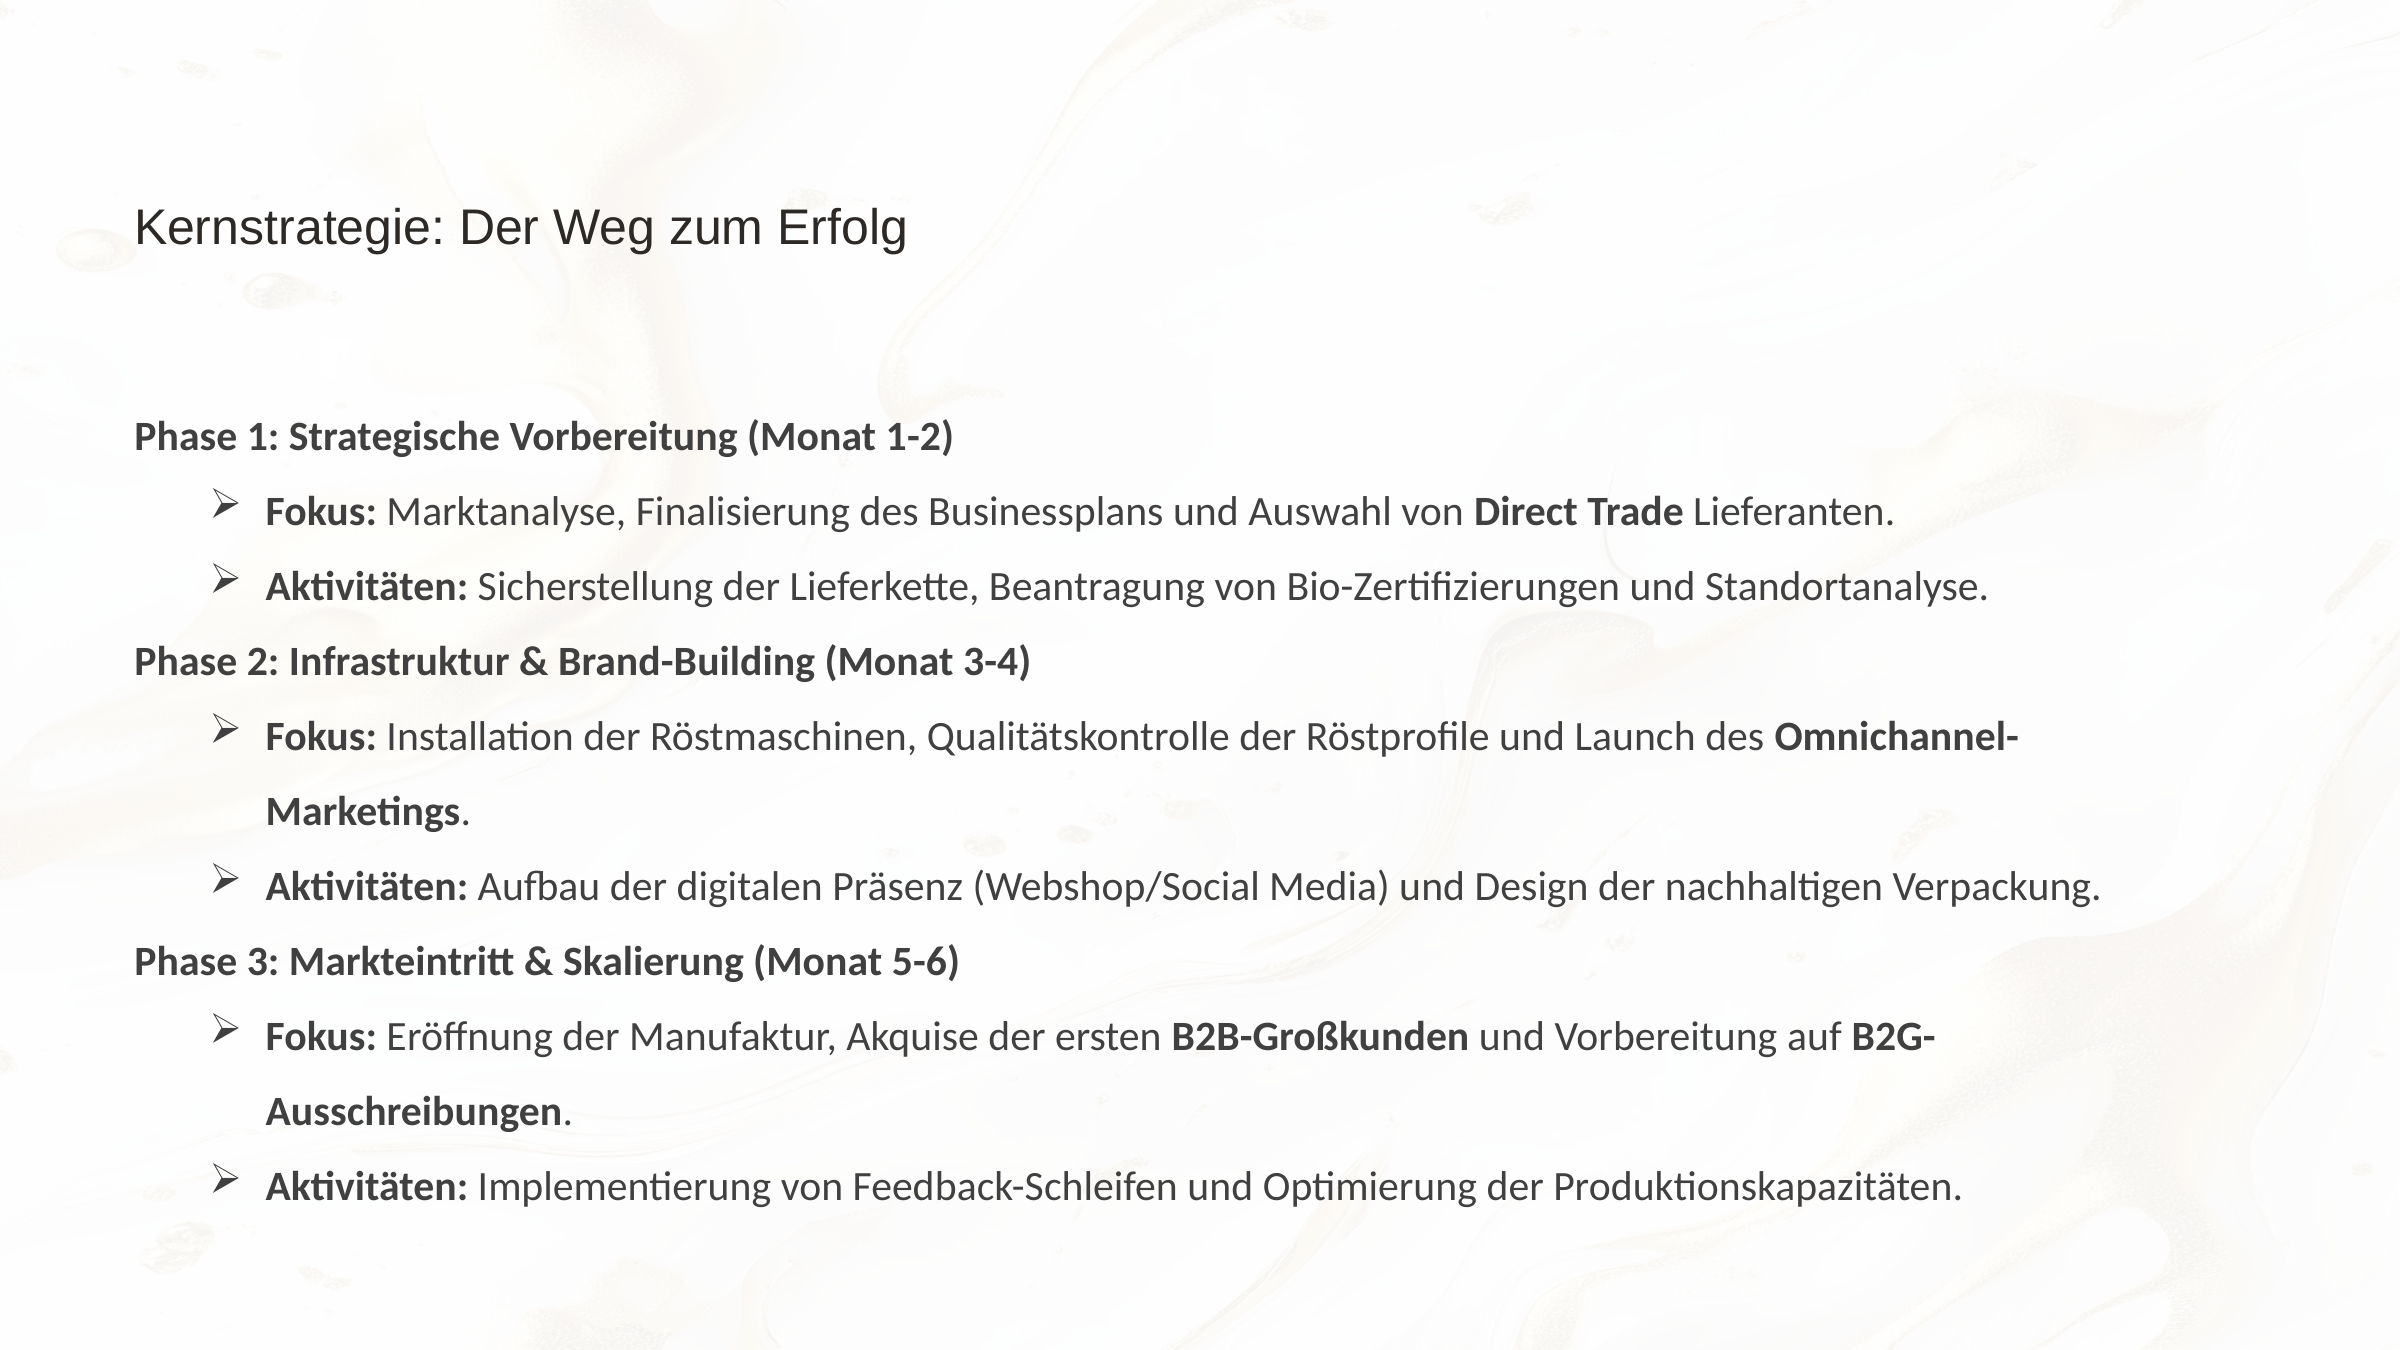

Kernstrategie: Der Weg zum Erfolg
Phase 1: Strategische Vorbereitung (Monat 1-2)
Fokus: Marktanalyse, Finalisierung des Businessplans und Auswahl von Direct Trade Lieferanten.
Aktivitäten: Sicherstellung der Lieferkette, Beantragung von Bio-Zertifizierungen und Standortanalyse.
Phase 2: Infrastruktur & Brand-Building (Monat 3-4)
Fokus: Installation der Röstmaschinen, Qualitätskontrolle der Röstprofile und Launch des Omnichannel-Marketings.
Aktivitäten: Aufbau der digitalen Präsenz (Webshop/Social Media) und Design der nachhaltigen Verpackung.
Phase 3: Markteintritt & Skalierung (Monat 5-6)
Fokus: Eröffnung der Manufaktur, Akquise der ersten B2B-Großkunden und Vorbereitung auf B2G-Ausschreibungen.
Aktivitäten: Implementierung von Feedback-Schleifen und Optimierung der Produktionskapazitäten.